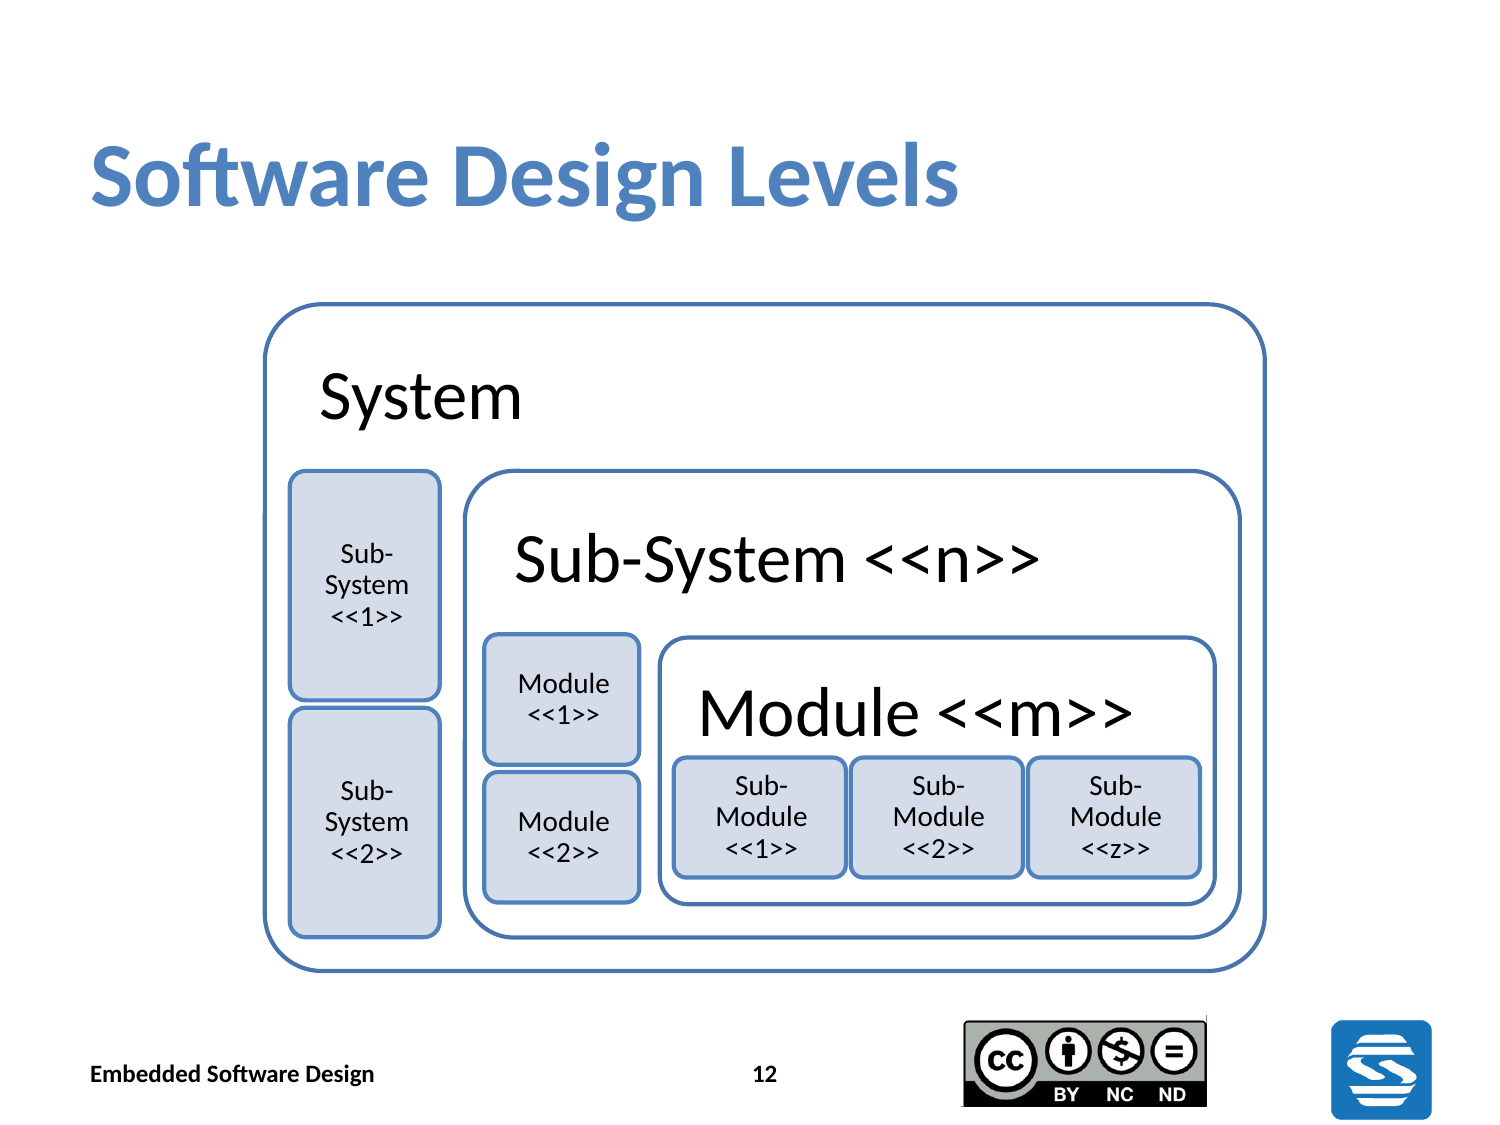

# Software Design Levels
System
Sub-System <<1>>
Sub-System <<2>>
Sub-System <<n>>
Module <<1>>
Module <<2>>
Module <<m>>
Sub-Module <<1>>
Sub-Module <<2>>
Sub-Module <<z>>
Embedded Software Design
12